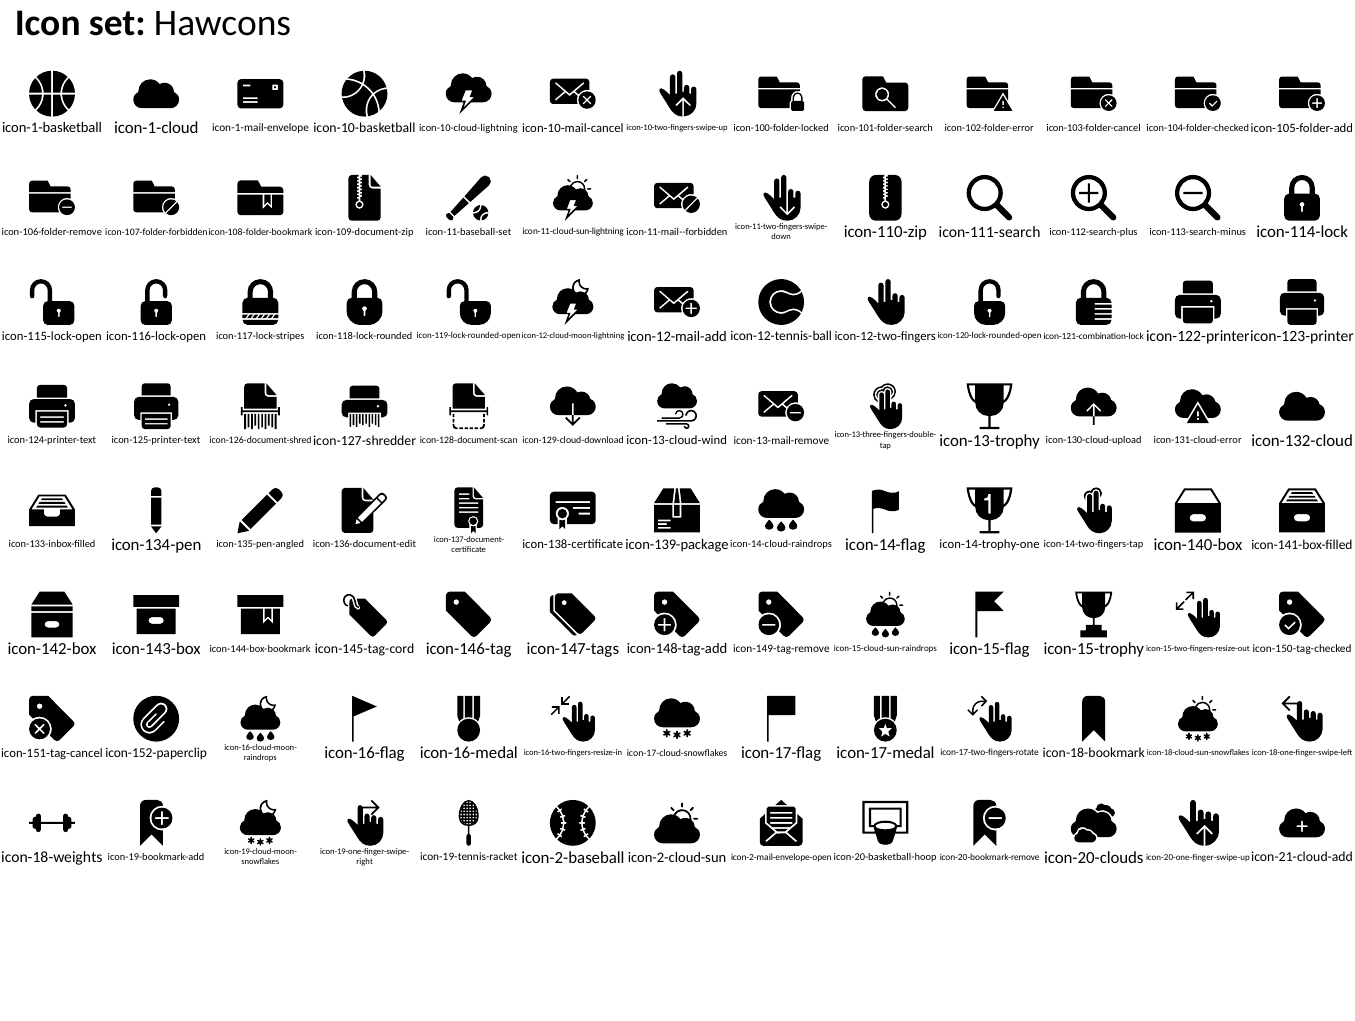

Icon set: Hawcons

icon-1-basketball
icon-1-cloud
icon-1-mail-envelope
icon-10-basketball
icon-10-cloud-lightning
icon-10-mail-cancel
icon-10-two-fingers-swipe-up
icon-100-folder-locked
icon-101-folder-search
icon-102-folder-error
icon-103-folder-cancel
icon-104-folder-checked
icon-105-folder-add

icon-106-folder-remove
icon-107-folder-forbidden
icon-108-folder-bookmark
icon-109-document-zip
icon-11-baseball-set
icon-11-cloud-sun-lightning
icon-11-mail--forbidden
icon-11-two-fingers-swipe-down
icon-110-zip
icon-111-search
icon-112-search-plus
icon-113-search-minus
icon-114-lock

icon-115-lock-open
icon-116-lock-open
icon-117-lock-stripes
icon-118-lock-rounded
icon-119-lock-rounded-open
icon-12-cloud-moon-lightning
icon-12-mail-add
icon-12-tennis-ball
icon-12-two-fingers
icon-120-lock-rounded-open
icon-121-combination-lock
icon-122-printer
icon-123-printer

icon-124-printer-text
icon-125-printer-text
icon-126-document-shred
icon-127-shredder
icon-128-document-scan
icon-129-cloud-download
icon-13-cloud-wind
icon-13-mail-remove
icon-13-three-fingers-double-tap
icon-13-trophy
icon-130-cloud-upload
icon-131-cloud-error
icon-132-cloud

icon-133-inbox-filled
icon-134-pen
icon-135-pen-angled
icon-136-document-edit
icon-137-document-certificate
icon-138-certificate
icon-139-package
icon-14-cloud-raindrops
icon-14-flag
icon-14-trophy-one
icon-14-two-fingers-tap
icon-140-box
icon-141-box-filled

icon-142-box
icon-143-box
icon-144-box-bookmark
icon-145-tag-cord
icon-146-tag
icon-147-tags
icon-148-tag-add
icon-149-tag-remove
icon-15-cloud-sun-raindrops
icon-15-flag
icon-15-trophy
icon-15-two-fingers-resize-out
icon-150-tag-checked

icon-151-tag-cancel
icon-152-paperclip
icon-16-cloud-moon-raindrops
icon-16-flag
icon-16-medal
icon-16-two-fingers-resize-in
icon-17-cloud-snowflakes
icon-17-flag
icon-17-medal
icon-17-two-fingers-rotate
icon-18-bookmark
icon-18-cloud-sun-snowflakes
icon-18-one-finger-swipe-left

icon-18-weights
icon-19-bookmark-add
icon-19-cloud-moon-snowflakes
icon-19-one-finger-swipe-right
icon-19-tennis-racket
icon-2-baseball
icon-2-cloud-sun
icon-2-mail-envelope-open
icon-20-basketball-hoop
icon-20-bookmark-remove
icon-20-clouds
icon-20-one-finger-swipe-up
icon-21-cloud-add